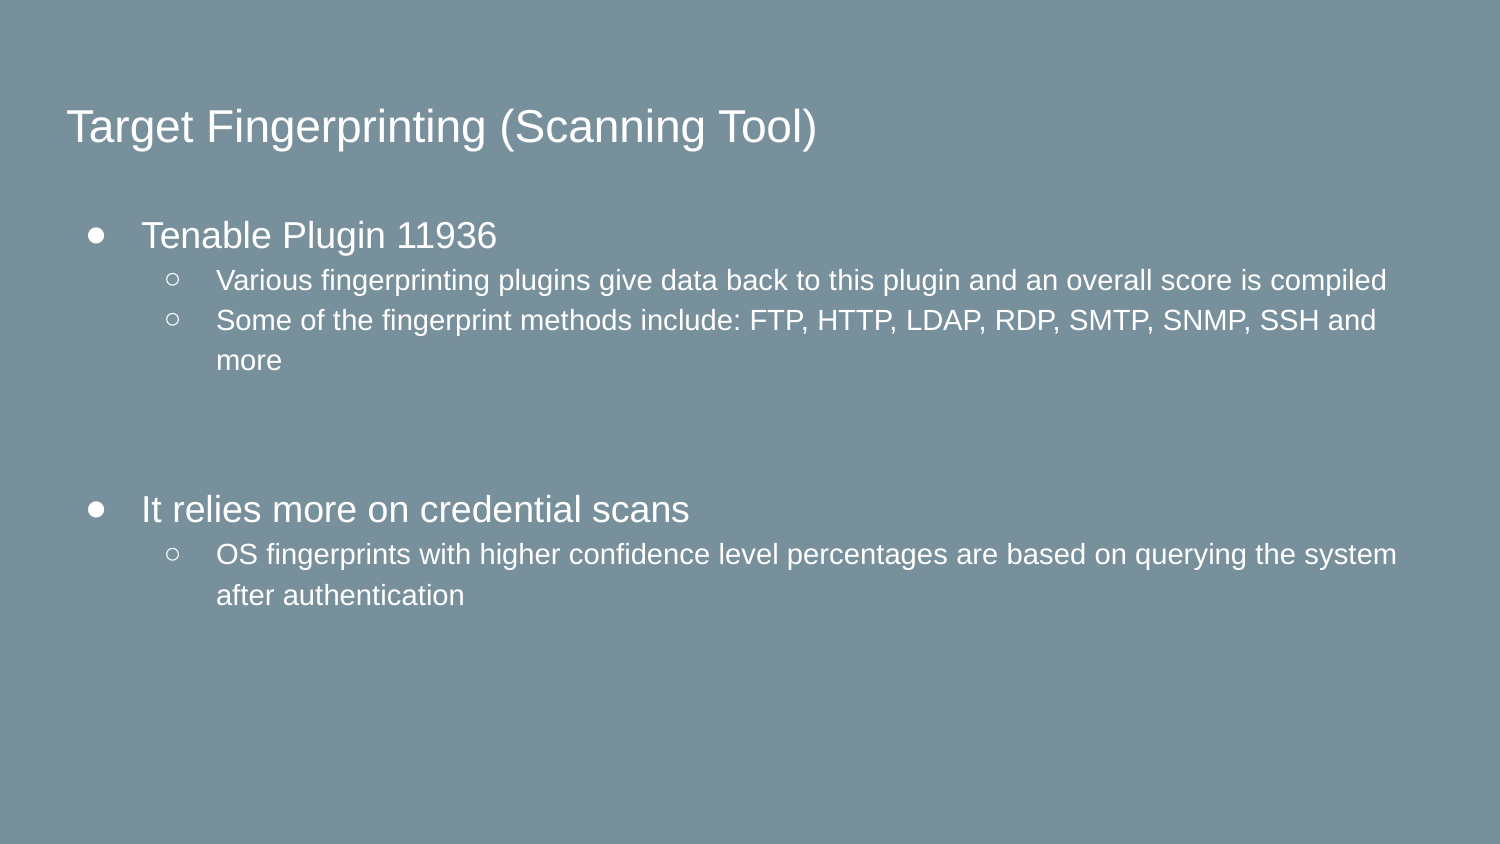

# Target Fingerprinting (Scanning Tool)
Tenable Plugin 11936
Various fingerprinting plugins give data back to this plugin and an overall score is compiled
Some of the fingerprint methods include: FTP, HTTP, LDAP, RDP, SMTP, SNMP, SSH and more

It relies more on credential scans
OS fingerprints with higher confidence level percentages are based on querying the system after authentication